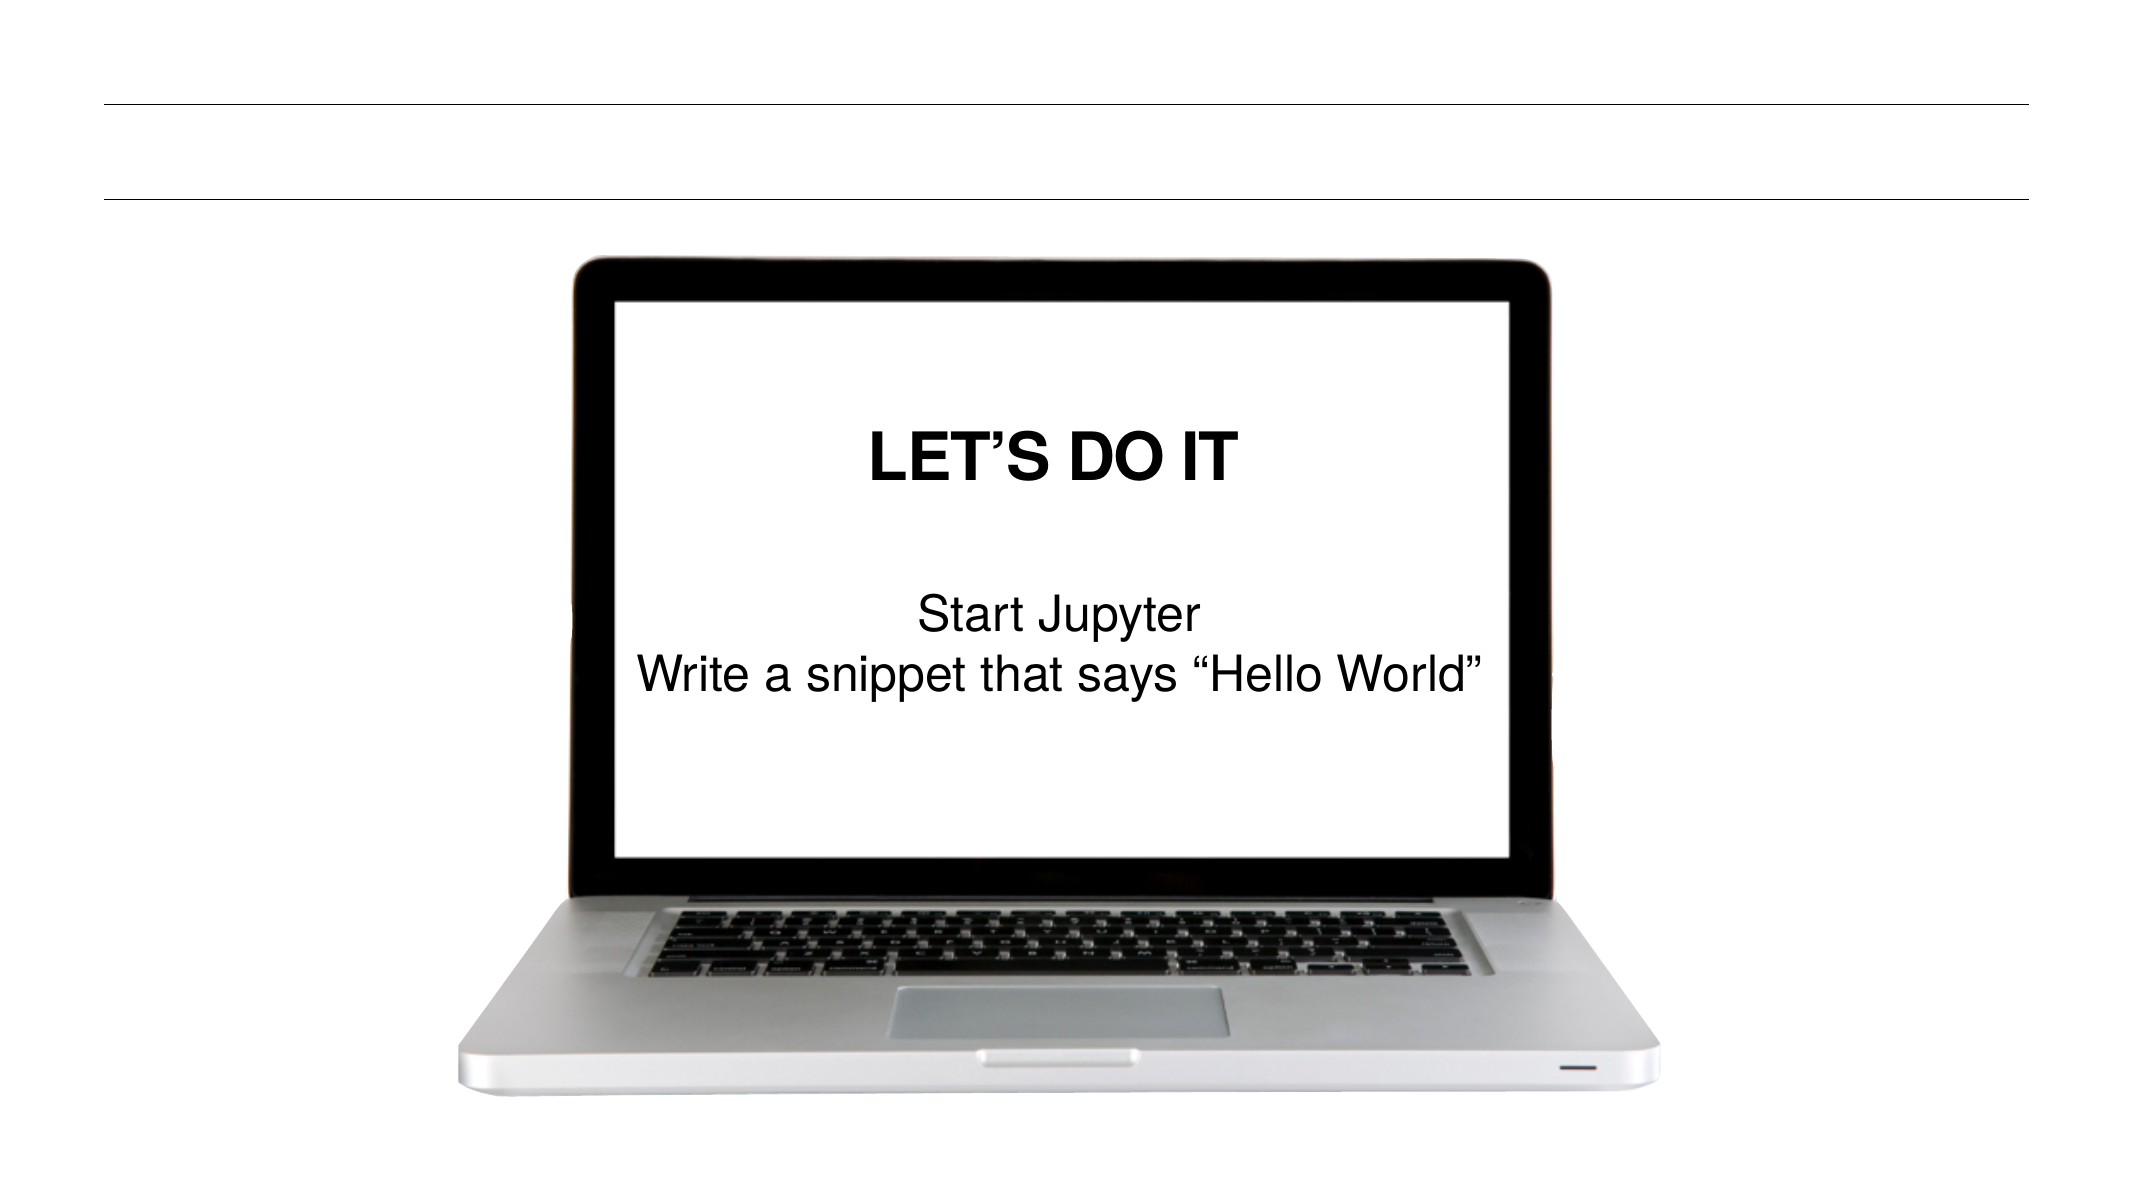

Let’s DO IT
Start Jupyter
Write a snippet that says “Hello World”